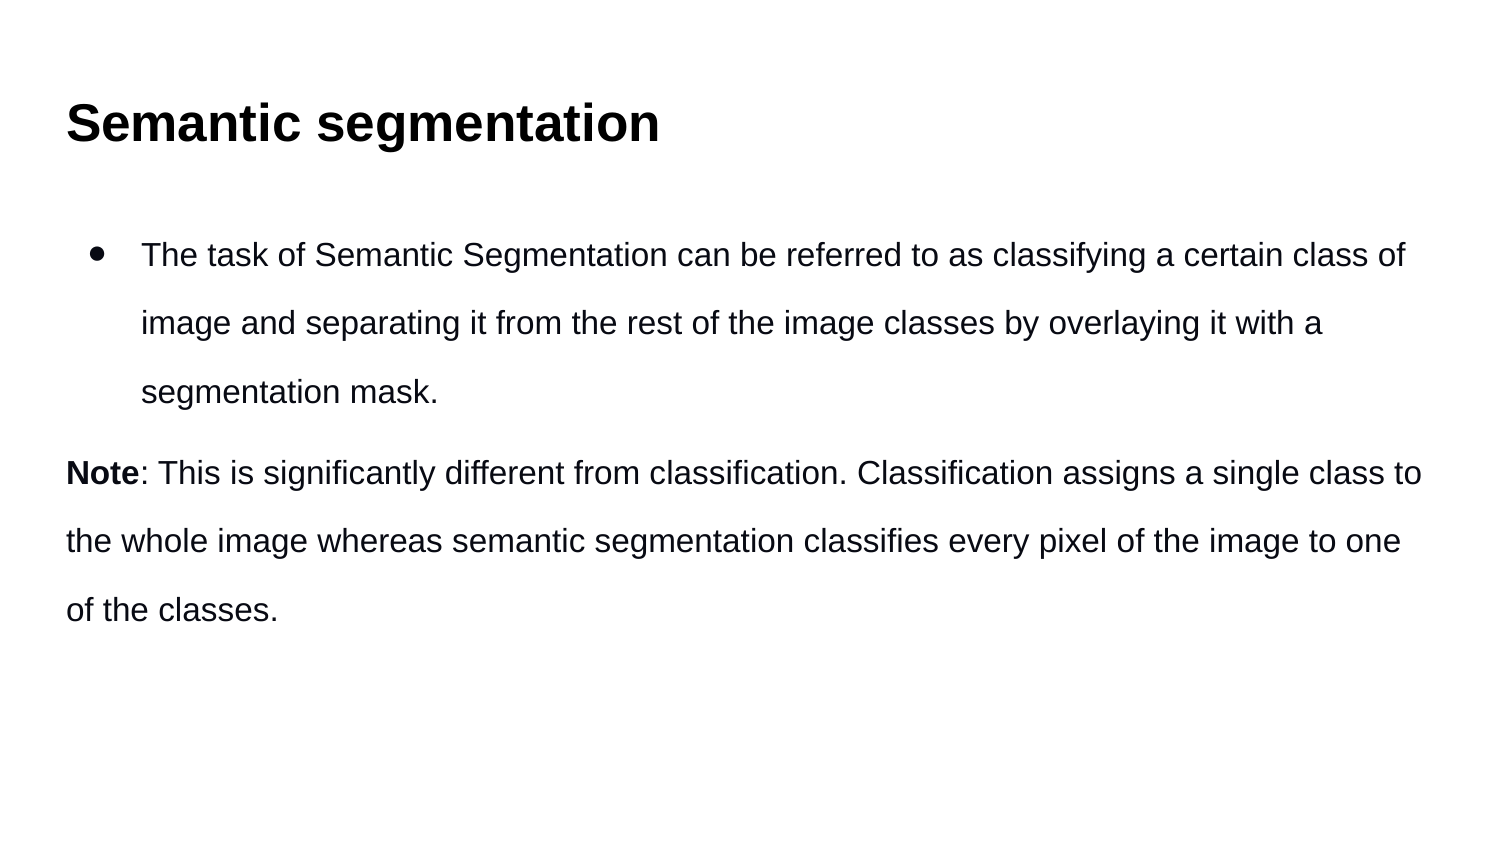

# Semantic segmentation
The task of Semantic Segmentation can be referred to as classifying a certain class of image and separating it from the rest of the image classes by overlaying it with a segmentation mask.
Note: This is significantly different from classification. Classification assigns a single class to the whole image whereas semantic segmentation classifies every pixel of the image to one of the classes.